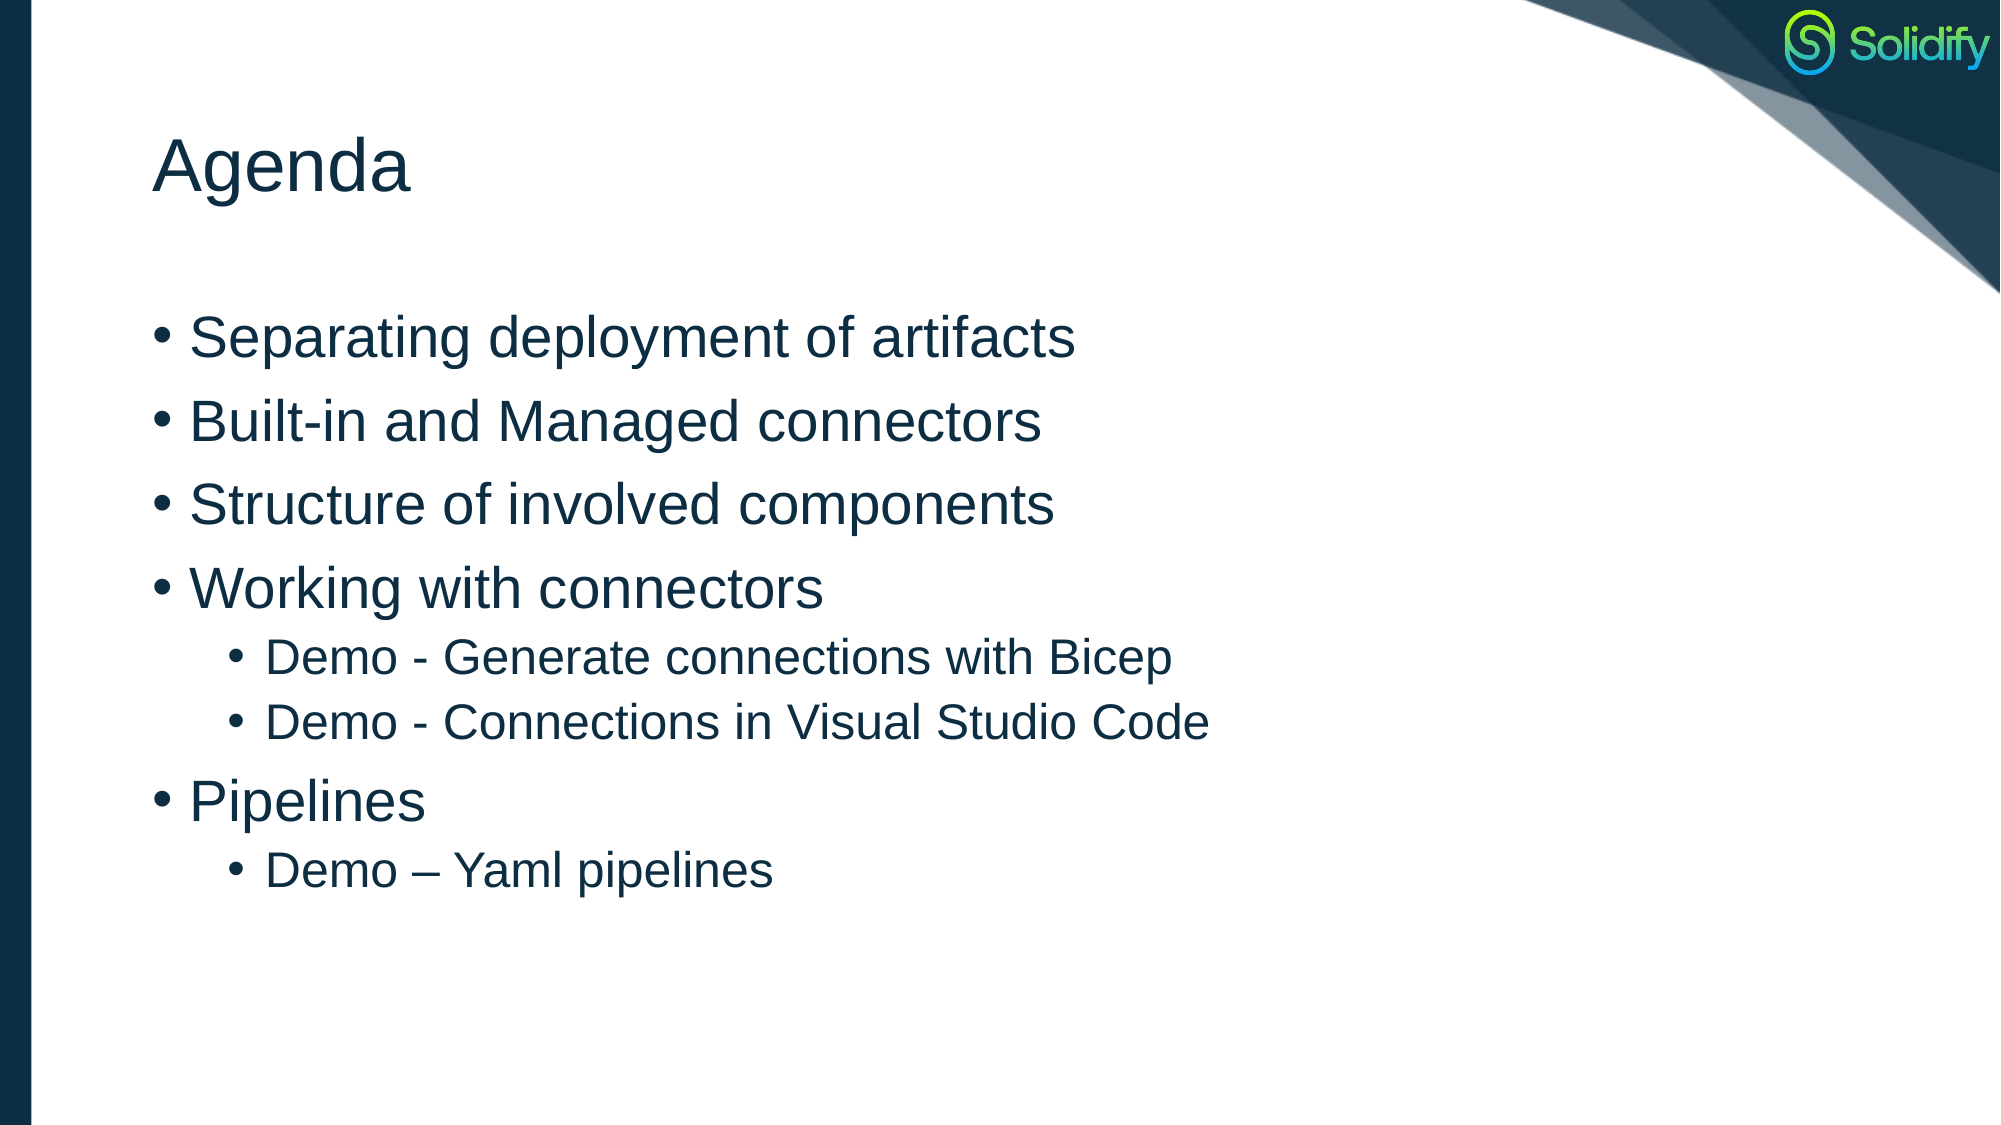

# Agenda
Separating deployment of artifacts
Built-in and Managed connectors
Structure of involved components
Working with connectors
Demo - Generate connections with Bicep
Demo - Connections in Visual Studio Code
Pipelines
Demo – Yaml pipelines